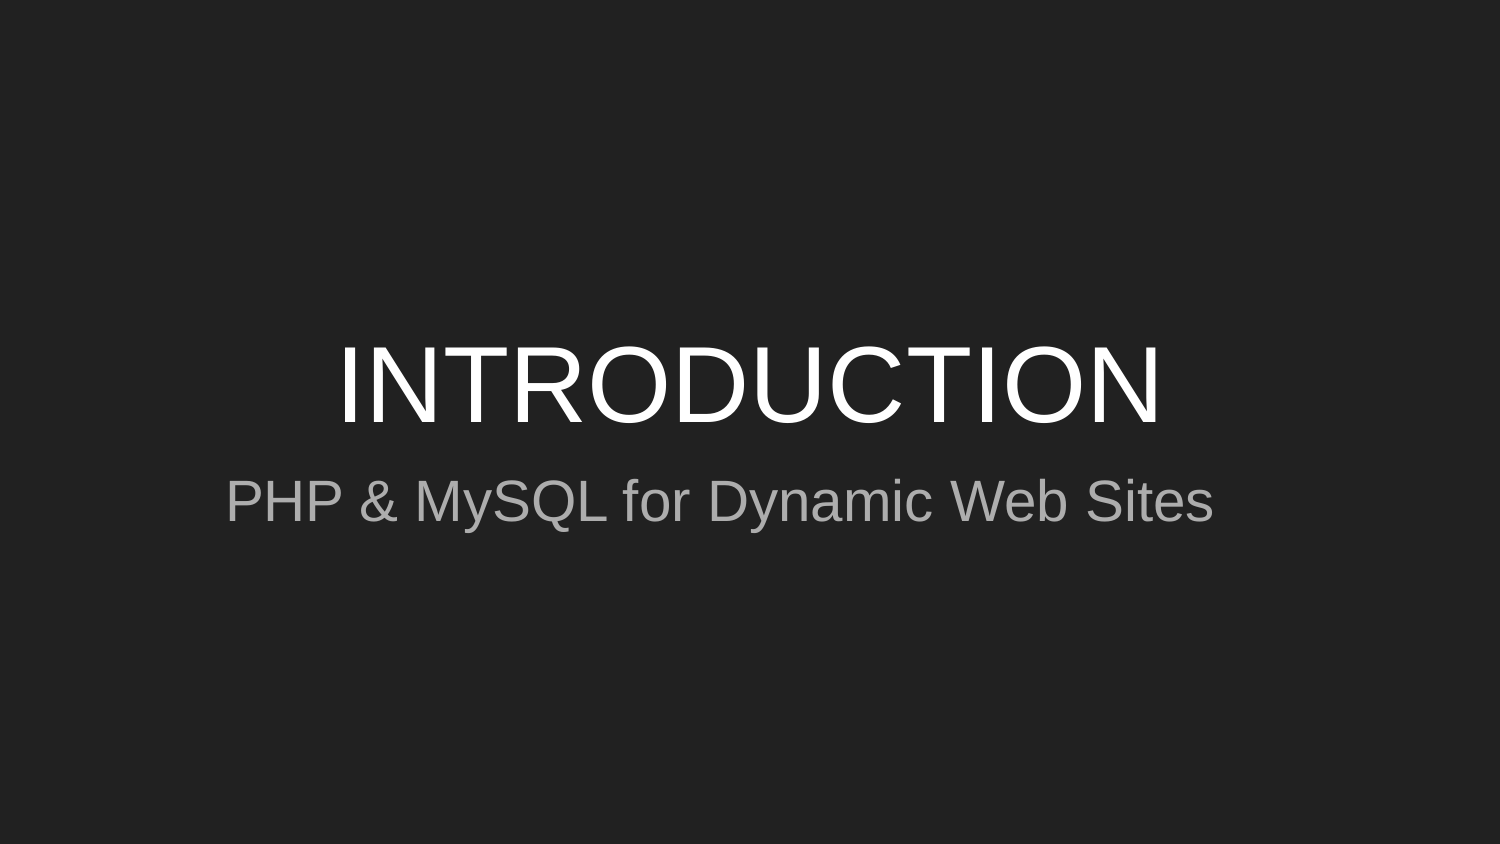

# INTRODUCTION
PHP & MySQL for Dynamic Web Sites